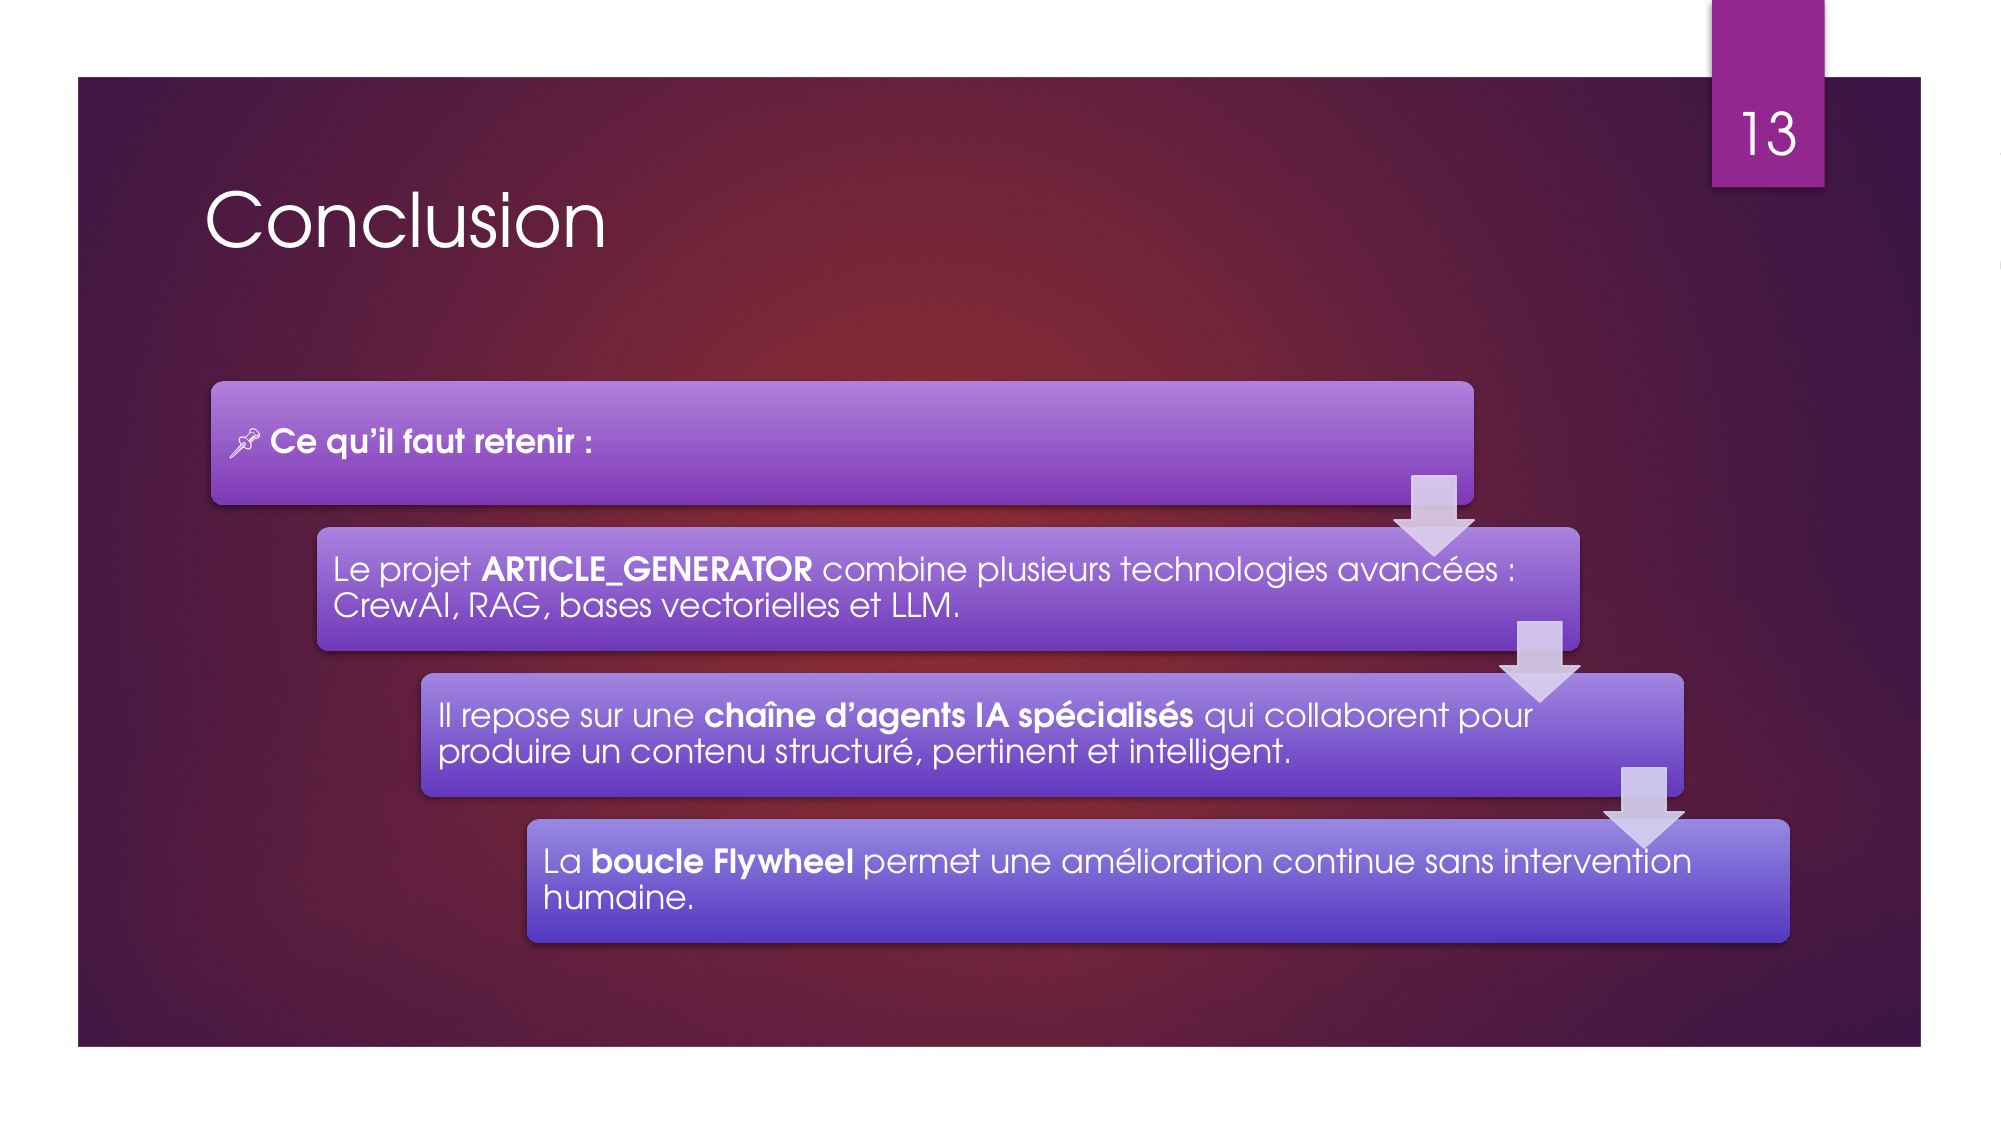

13
# Conclusion
📌 Ce qu’il faut retenir :
Le projet ARTICLE_GENERATOR combine plusieurs technologies avancées : CrewAI, RAG, bases vectorielles et LLM.
Il repose sur une chaîne d’agents IA spécialisés qui collaborent pour produire un contenu structuré, pertinent et intelligent.
La boucle Flywheel permet une amélioration continue sans intervention humaine.